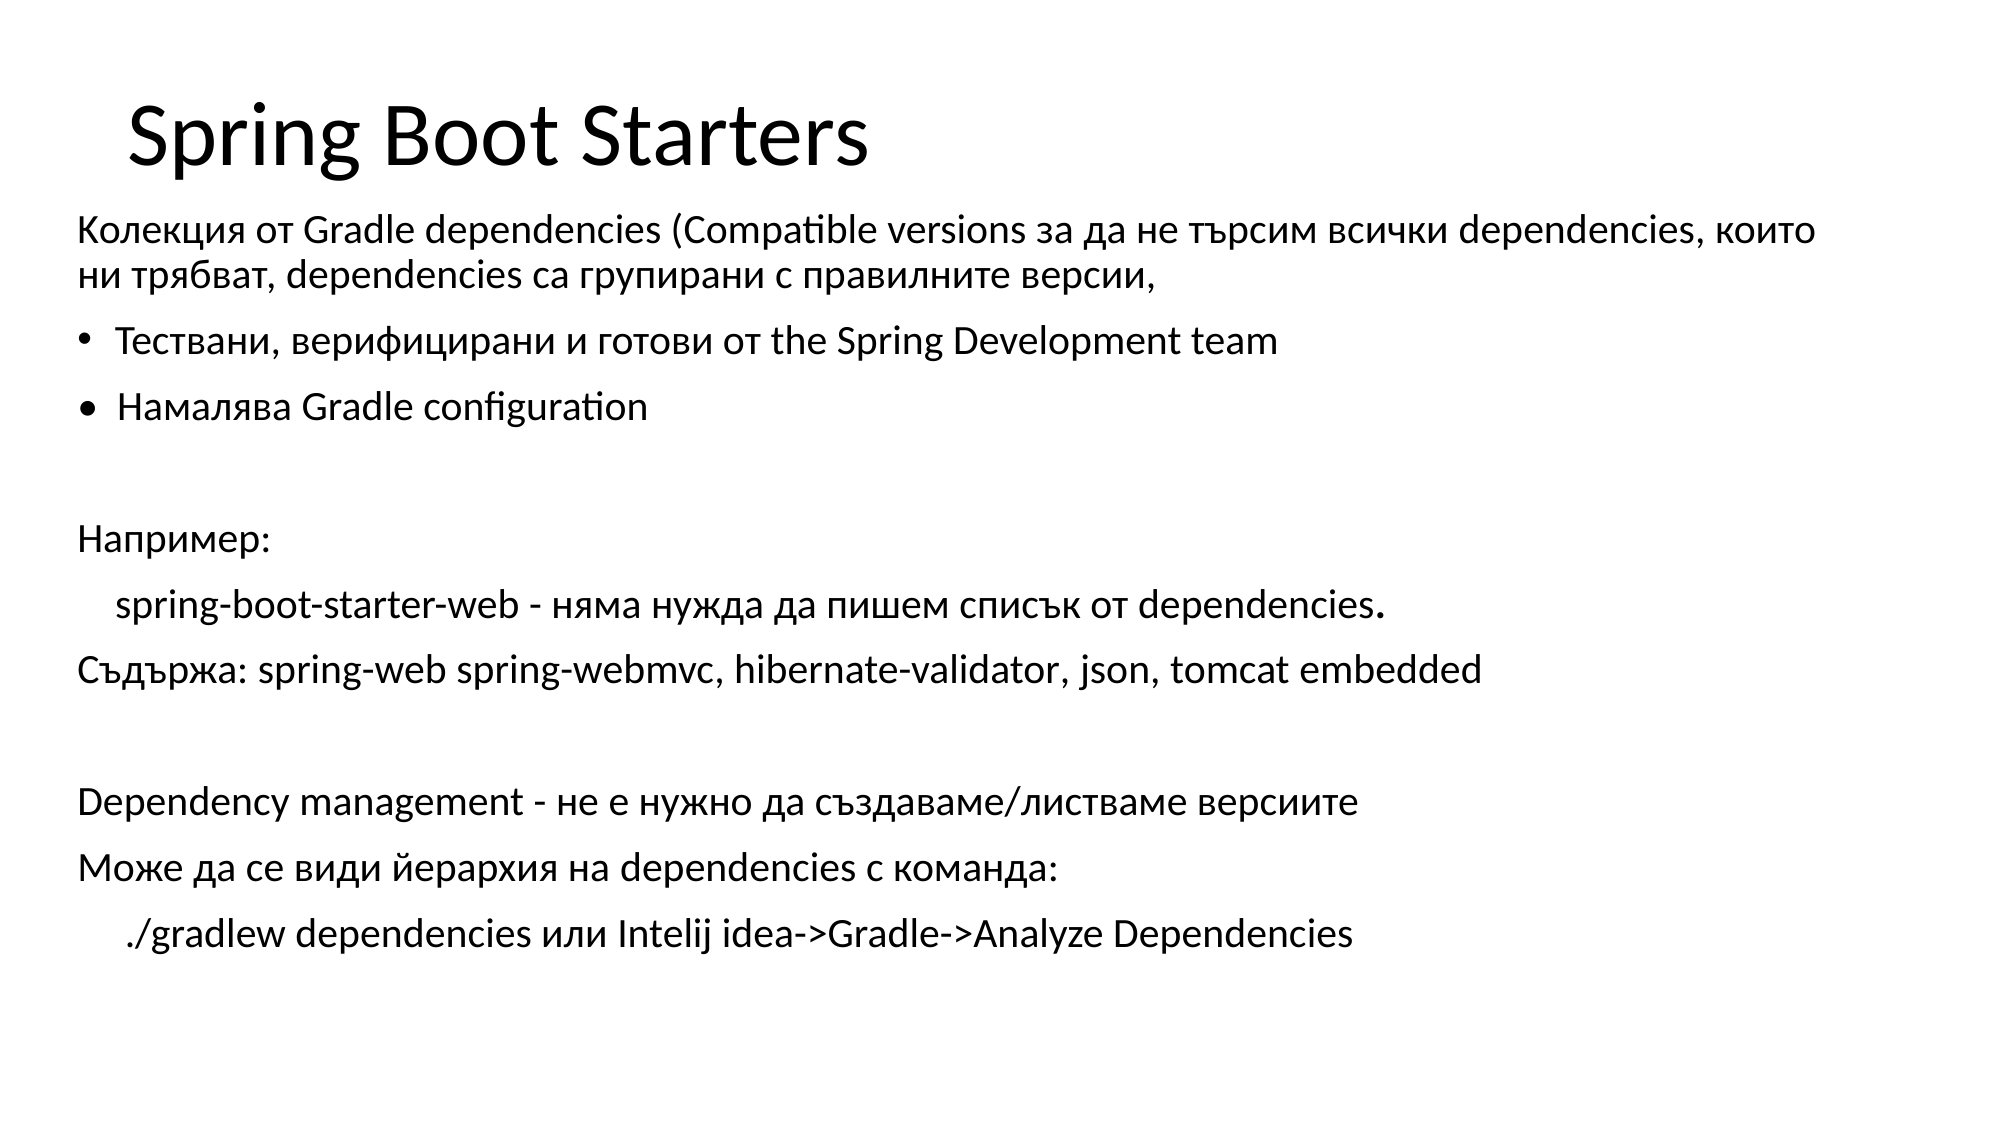

# Spring Boot Starters
Kолекция от Gradle dependencies (Compatible versions за да не търсим всички dependencies, които ни трябват, dependencies са групирани с правилните версии,
Тествани, верифицирани и готови от the Spring Development team
•  Намалява Gradle configuration

Например:
    spring-boot-starter-web - няма нужда да пишем списък от dependencies.
Съдържа: spring-web spring-webmvc, hibernate-validator, json, tomcat embedded

Dependency management - не е нужно да създаваме/листваме версиите
Може да се види йерархия на dependencies с команда:
     ./gradlew dependencies или Intelij idea->Gradle->Analyze Dependencies

5